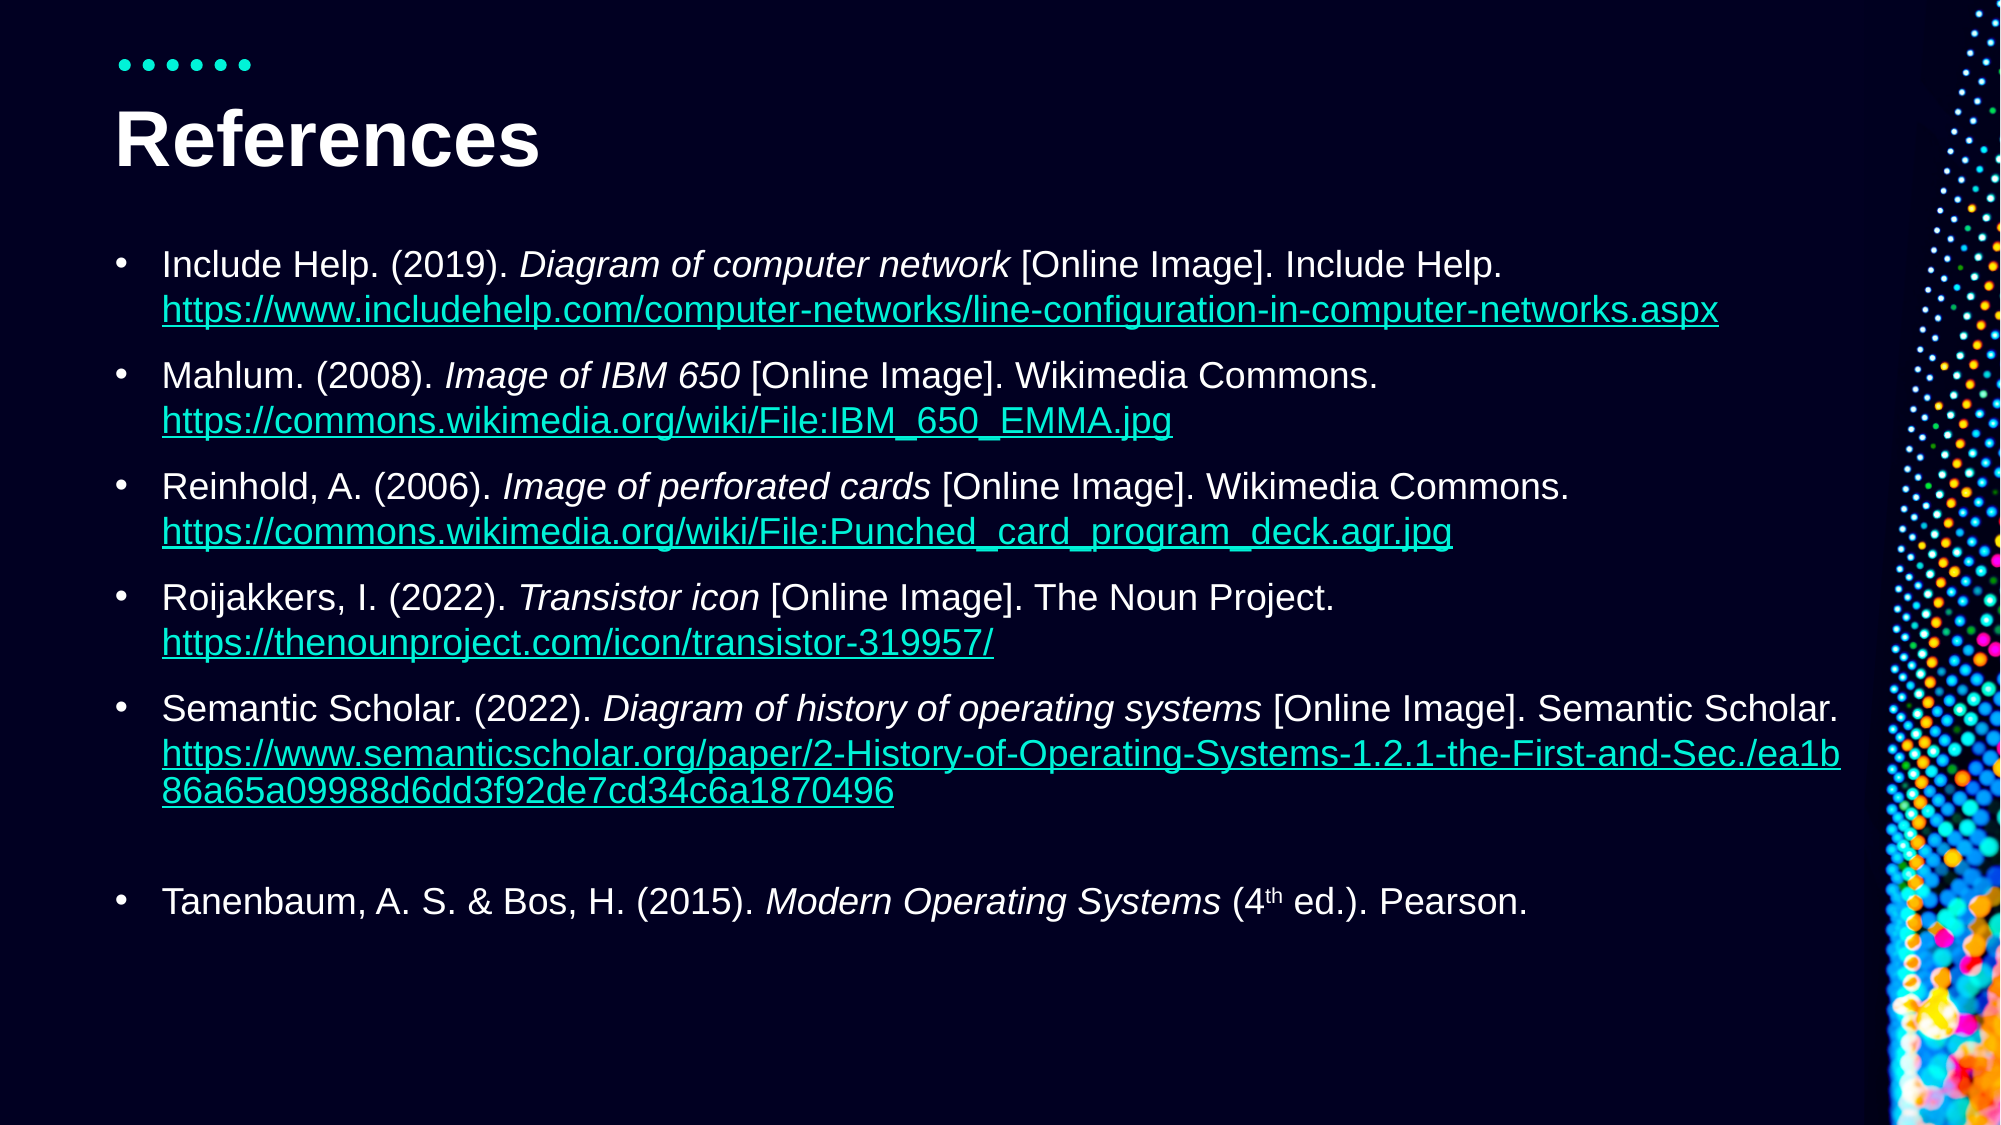

# References
Include Help. (2019). Diagram of computer network [Online Image]. Include Help. https://www.includehelp.com/computer-networks/line-configuration-in-computer-networks.aspx
Mahlum. (2008). Image of IBM 650 [Online Image]. Wikimedia Commons. https://commons.wikimedia.org/wiki/File:IBM_650_EMMA.jpg
Reinhold, A. (2006). Image of perforated cards [Online Image]. Wikimedia Commons. https://commons.wikimedia.org/wiki/File:Punched_card_program_deck.agr.jpg
Roijakkers, I. (2022). Transistor icon [Online Image]. The Noun Project. https://thenounproject.com/icon/transistor-319957/
Semantic Scholar. (2022). Diagram of history of operating systems [Online Image]. Semantic Scholar. https://www.semanticscholar.org/paper/2-History-of-Operating-Systems-1.2.1-the-First-and-Sec./ea1b86a65a09988d6dd3f92de7cd34c6a1870496
Tanenbaum, A. S. & Bos, H. (2015). Modern Operating Systems (4th ed.). Pearson.